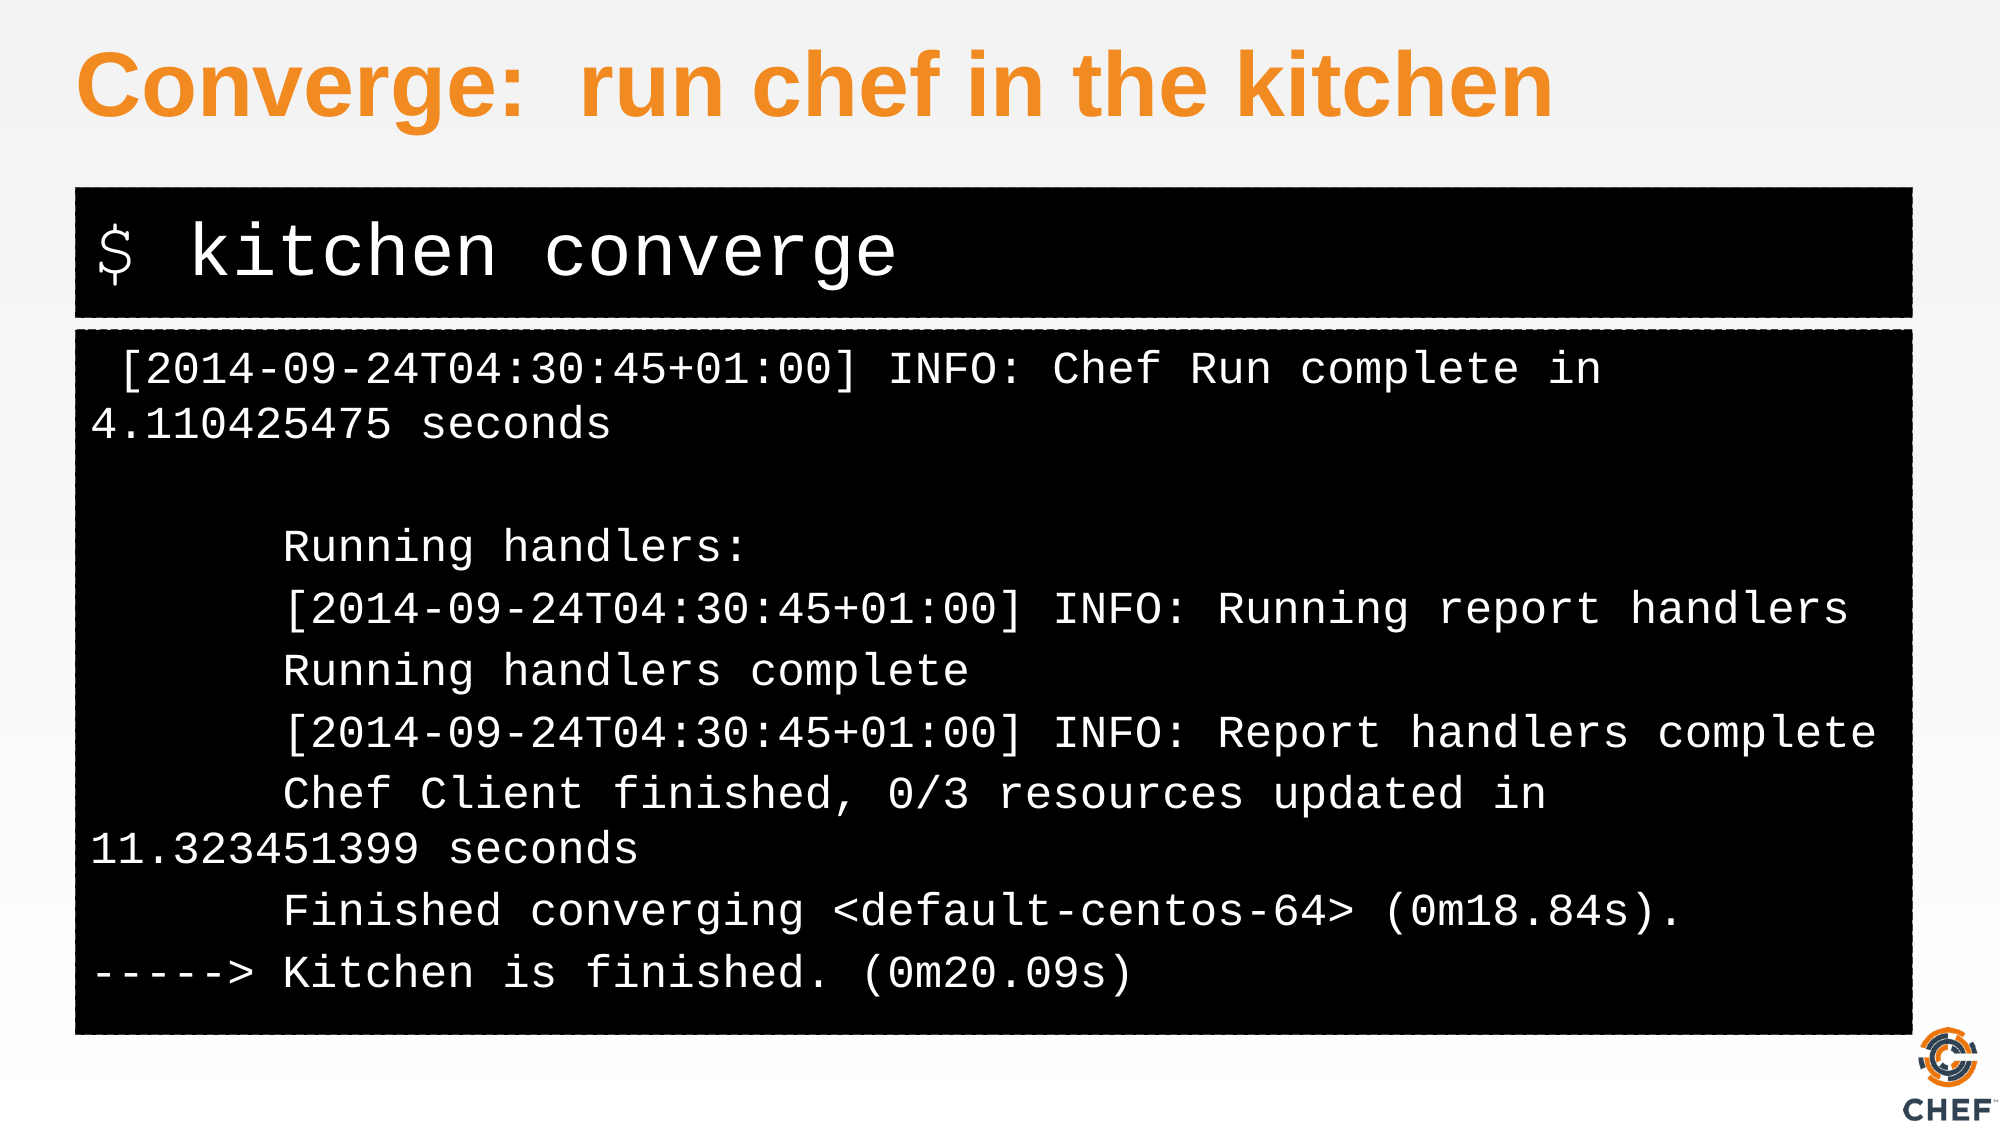

# Converge:  run chef in the kitchen
kitchen converge
 [2014-09-24T04:30:45+01:00] INFO: Chef Run complete in 4.110425475 seconds

       Running handlers:
       [2014-09-24T04:30:45+01:00] INFO: Running report handlers
       Running handlers complete
       [2014-09-24T04:30:45+01:00] INFO: Report handlers complete
       Chef Client finished, 0/3 resources updated in 11.323451399 seconds
       Finished converging <default-centos-64> (0m18.84s).
-----> Kitchen is finished. (0m20.09s)